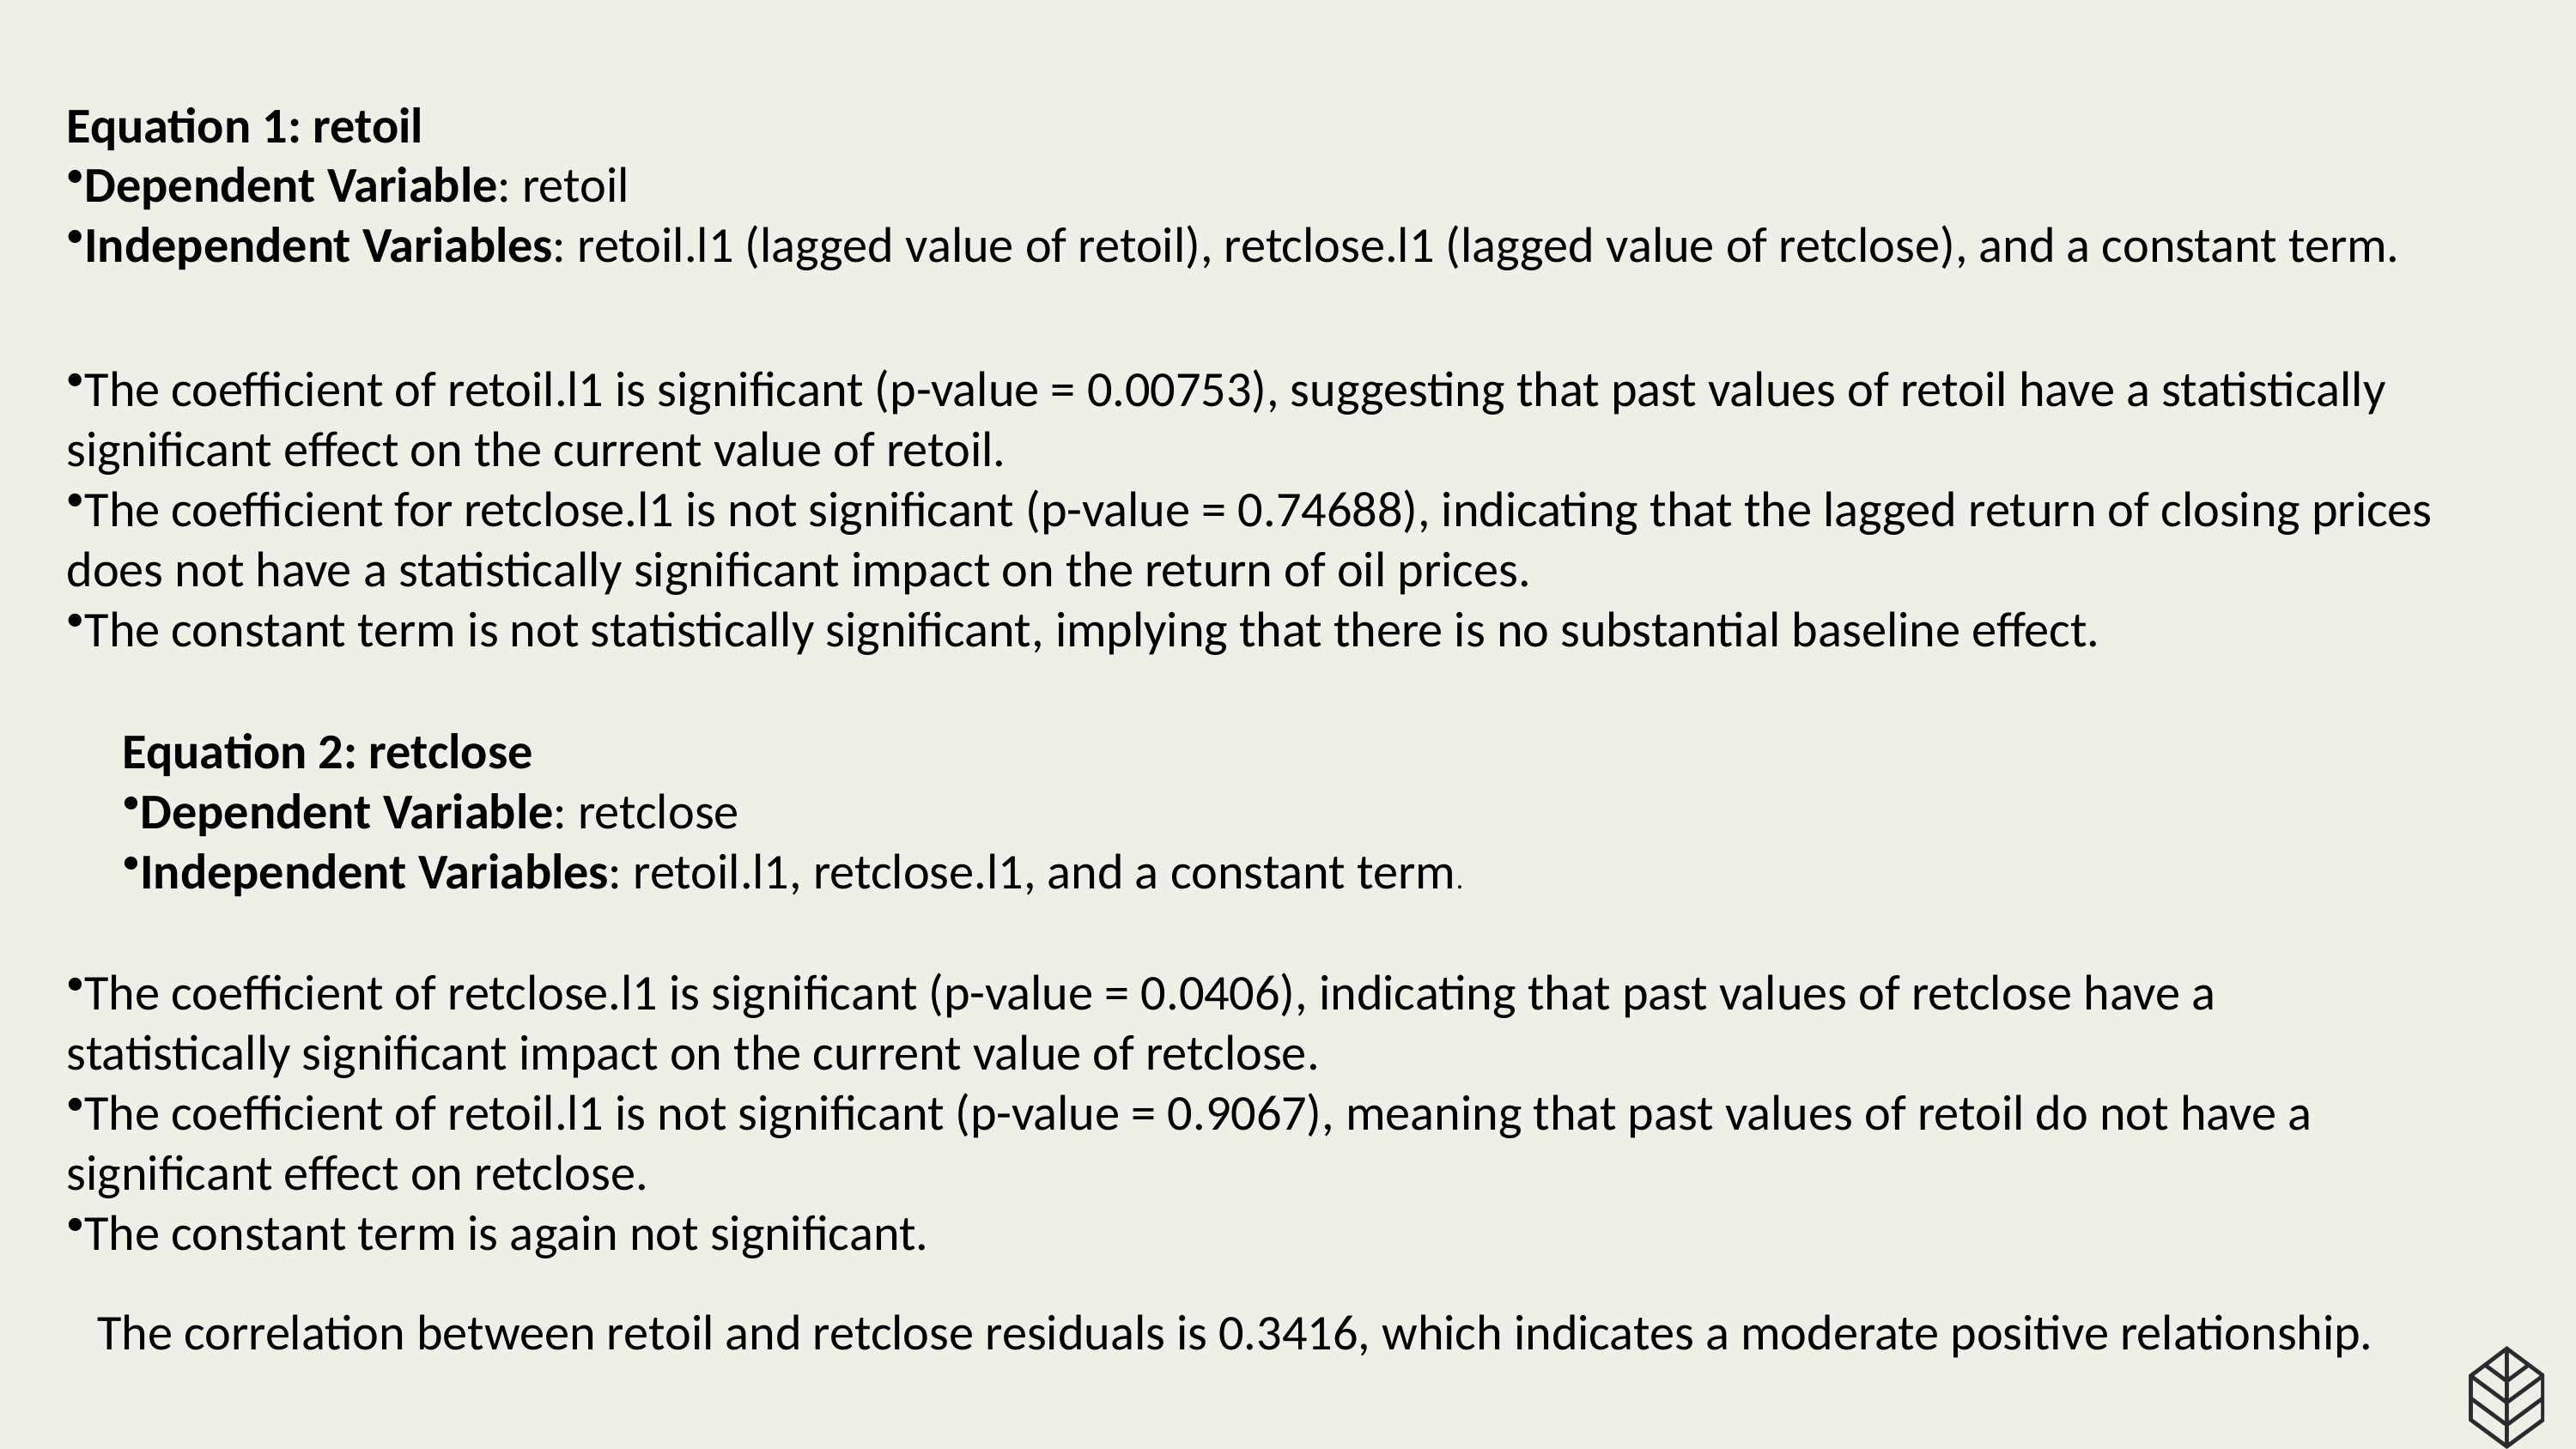

Equation 1: retoil
Dependent Variable: retoil
Independent Variables: retoil.l1 (lagged value of retoil), retclose.l1 (lagged value of retclose), and a constant term.

The coefficient of retoil.l1 is significant (p-value = 0.00753), suggesting that past values of retoil have a statistically significant effect on the current value of retoil.
The coefficient for retclose.l1 is not significant (p-value = 0.74688), indicating that the lagged return of closing prices does not have a statistically significant impact on the return of oil prices.
The constant term is not statistically significant, implying that there is no substantial baseline effect.
Equation 2: retclose
Dependent Variable: retclose
Independent Variables: retoil.l1, retclose.l1, and a constant term.

The coefficient of retclose.l1 is significant (p-value = 0.0406), indicating that past values of retclose have a statistically significant impact on the current value of retclose.
The coefficient of retoil.l1 is not significant (p-value = 0.9067), meaning that past values of retoil do not have a significant effect on retclose.
The constant term is again not significant.

The correlation between retoil and retclose residuals is 0.3416, which indicates a moderate positive relationship.